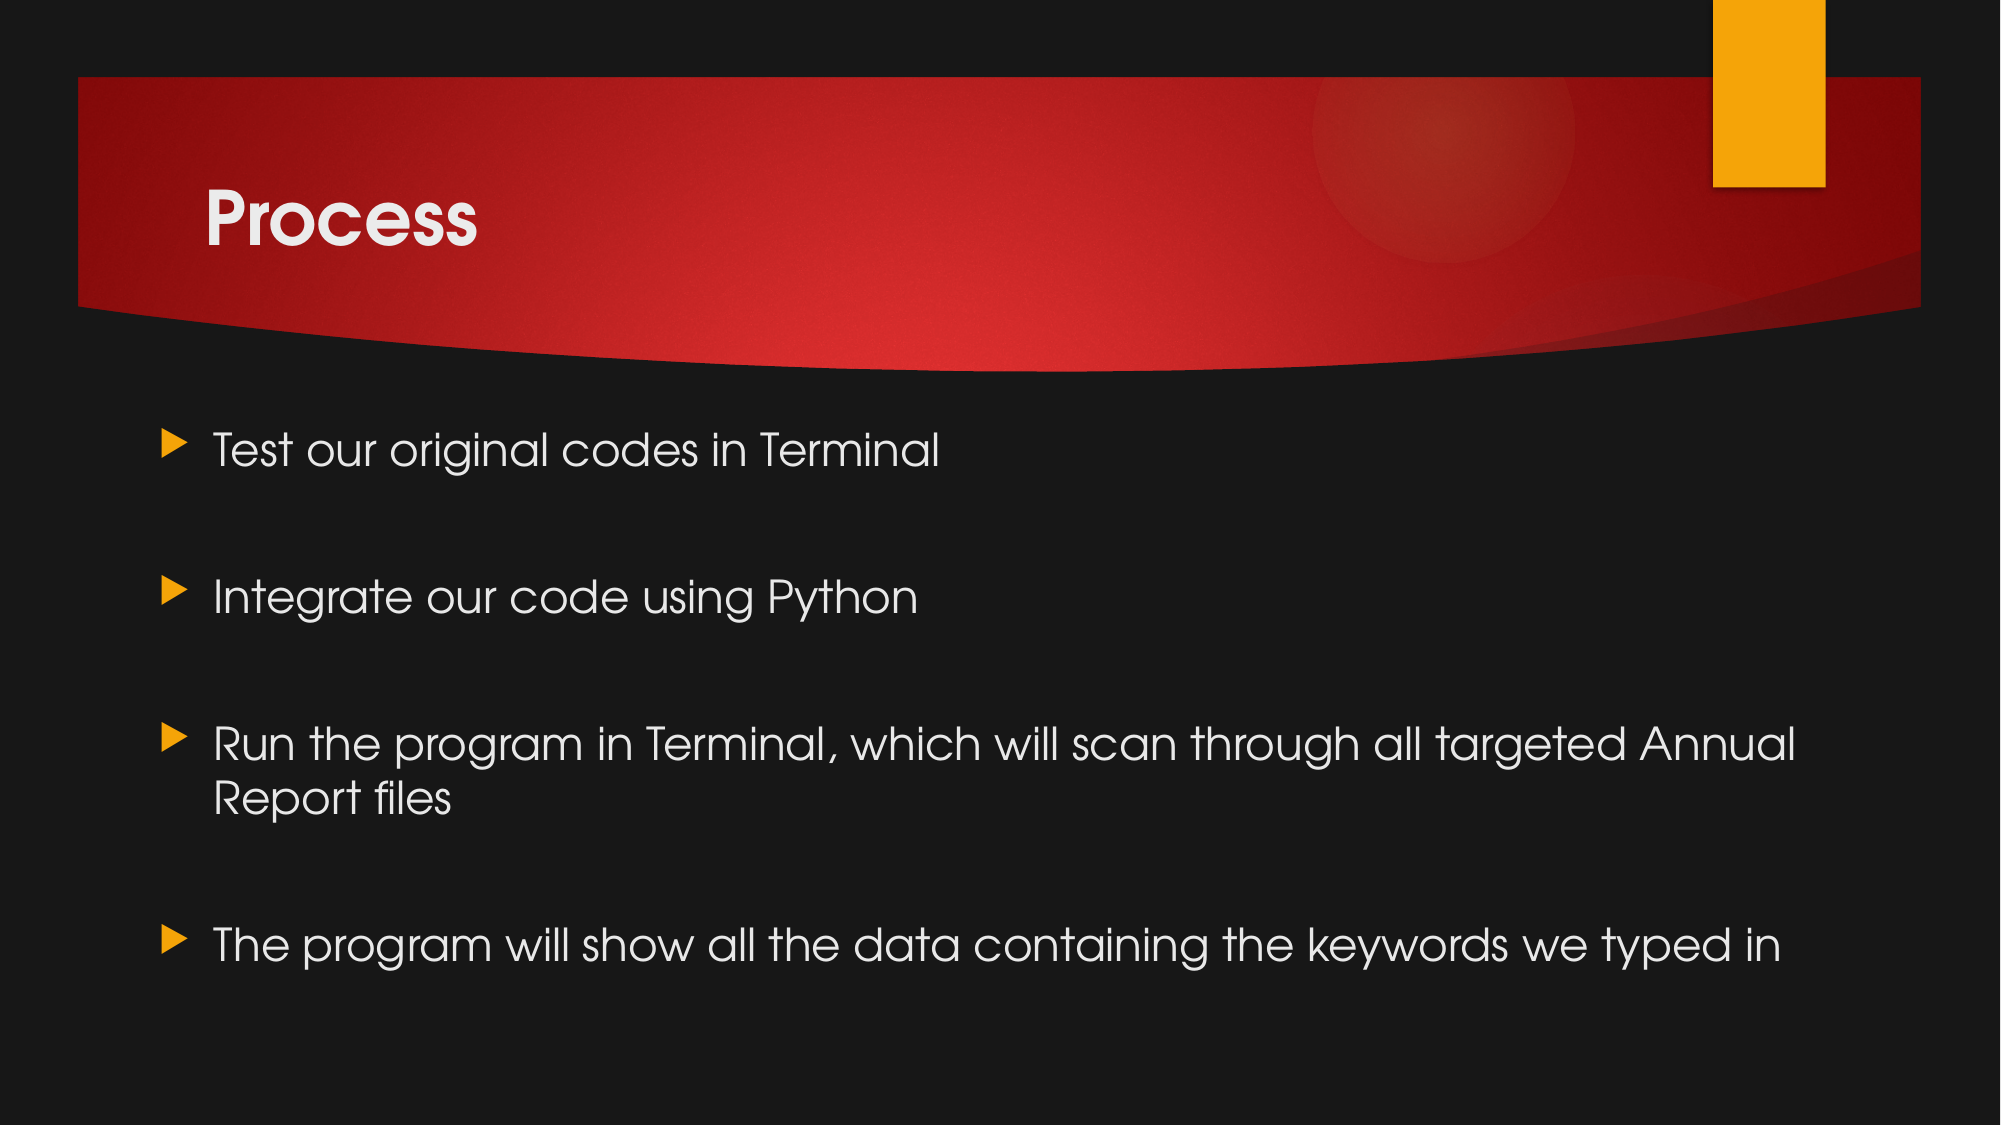

# Process
Test our original codes in Terminal

Integrate our code using Python

Run the program in Terminal, which will scan through all targeted Annual Report files

The program will show all the data containing the keywords we typed in